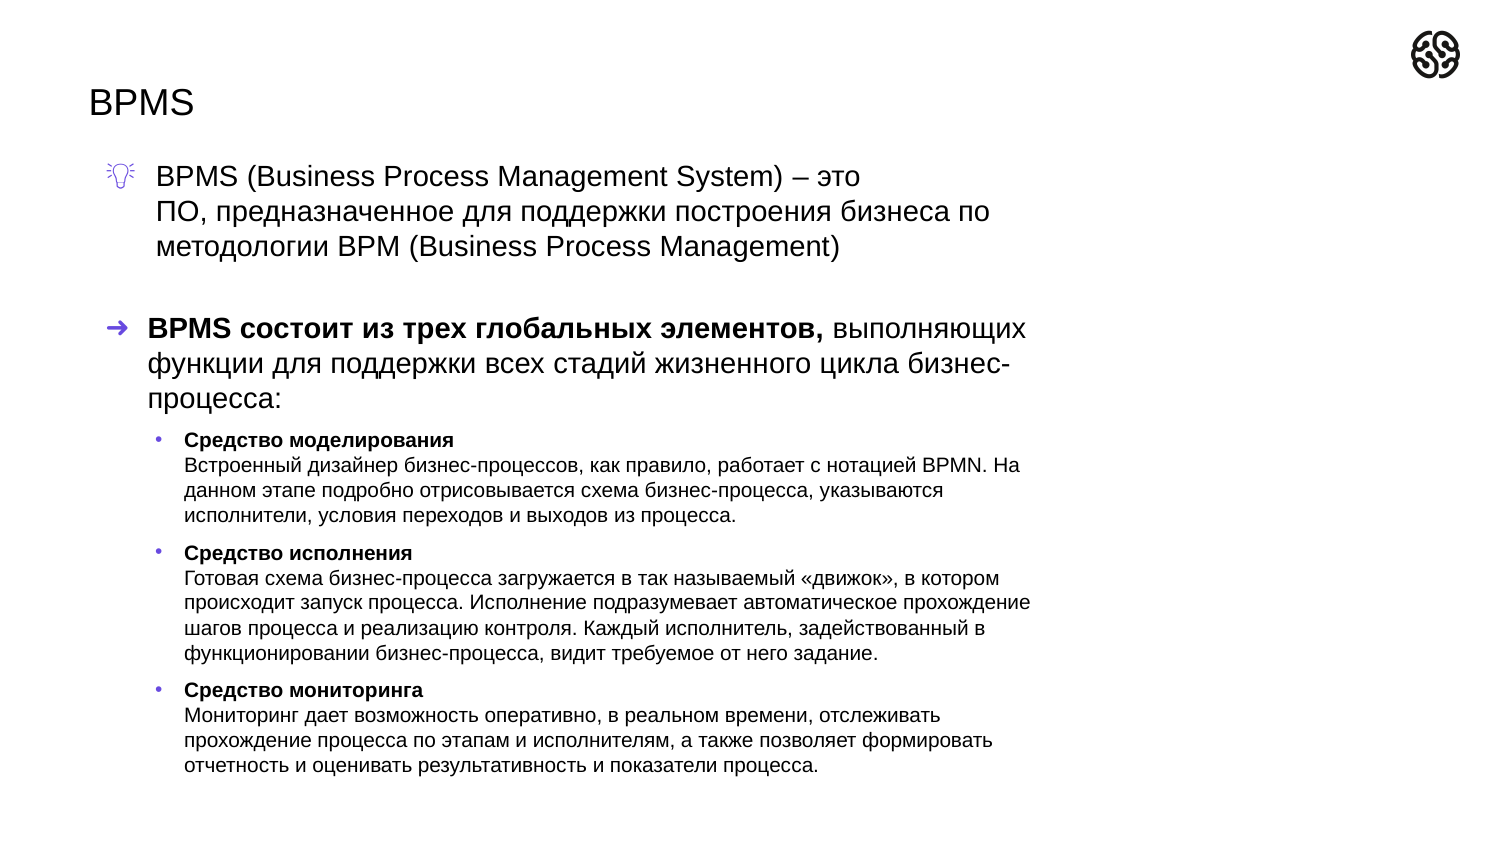

# BPMS
BPMS (Business Process Management System) – это
ПО, предназначенное для поддержки построения бизнеса по методологии BPM (Business Process Management)

BPMS состоит из трех глобальных элементов, выполняющих функции для поддержки всех стадий жизненного цикла бизнес-процесса:
Средство моделирования
Встроенный дизайнер бизнес-процессов, как правило, работает с нотацией BPMN. На данном этапе подробно отрисовывается схема бизнес-процесса, указываются исполнители, условия переходов и выходов из процесса.
Средство исполнения
Готовая схема бизнес-процесса загружается в так называемый «движок», в котором происходит запуск процесса. Исполнение подразумевает автоматическое прохождение шагов процесса и реализацию контроля. Каждый исполнитель, задействованный в функционировании бизнес-процесса, видит требуемое от него задание.
Средство мониторинга
Мониторинг дает возможность оперативно, в реальном времени, отслеживать прохождение процесса по этапам и исполнителям, а также позволяет формировать отчетность и оценивать результативность и показатели процесса.